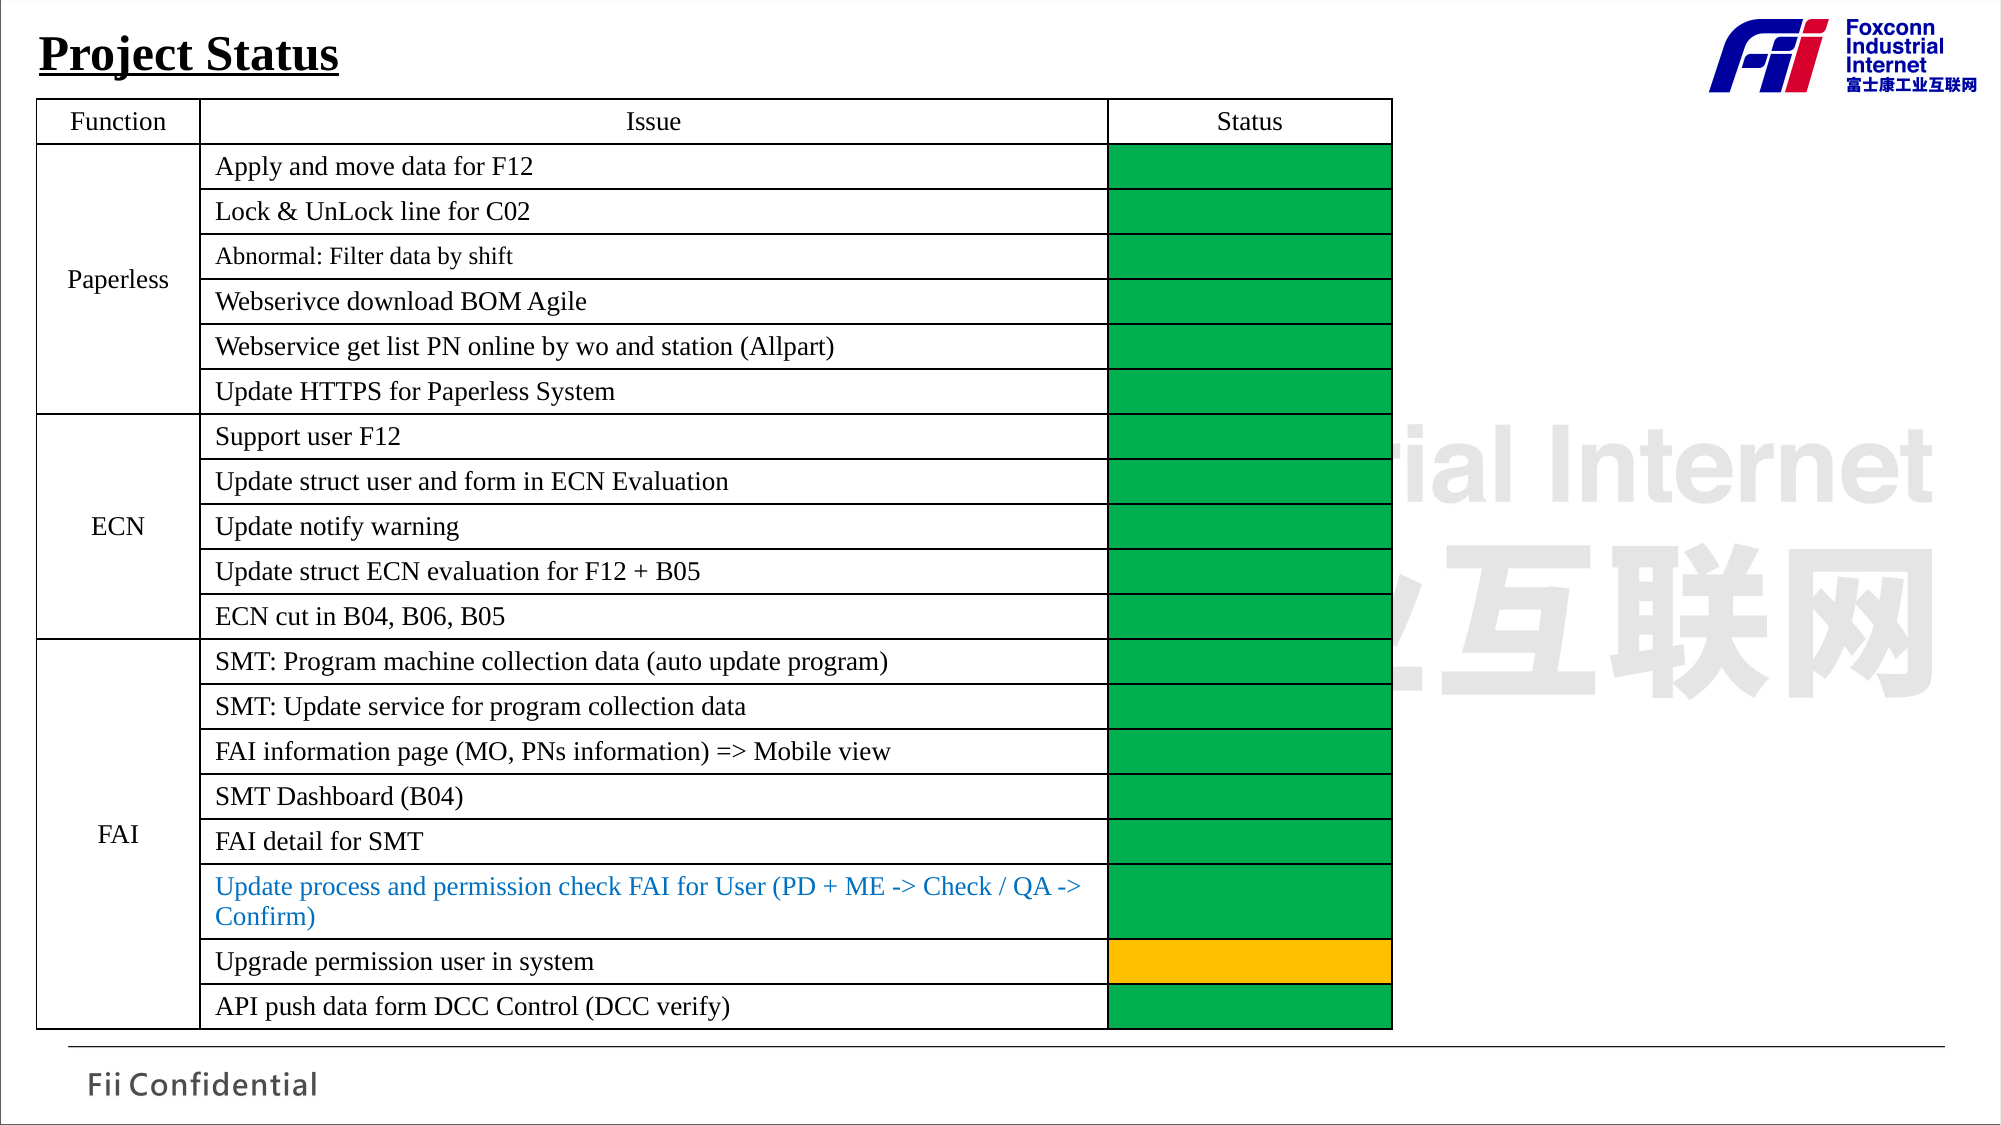

Project Status
| Function | Issue | Status |
| --- | --- | --- |
| Paperless | Apply and move data for F12 |  |
|  | Lock & UnLock line for C02 |  |
|  | Abnormal: Filter data by shift |  |
|  | Webserivce download BOM Agile |  |
|  | Webservice get list PN online by wo and station (Allpart) |  |
|  | Update HTTPS for Paperless System |  |
| ECN | Support user F12 |  |
|  | Update struct user and form in ECN Evaluation |  |
|  | Update notify warning |  |
|  | Update struct ECN evaluation for F12 + B05 |  |
|  | ECN cut in B04, B06, B05 |  |
| FAI | SMT: Program machine collection data (auto update program) |  |
|  | SMT: Update service for program collection data |  |
|  | FAI information page (MO, PNs information) => Mobile view |  |
|  | SMT Dashboard (B04) |  |
|  | FAI detail for SMT |  |
|  | Update process and permission check FAI for User (PD + ME -> Check / QA -> Confirm) |  |
|  | Upgrade permission user in system |  |
|  | API push data form DCC Control (DCC verify) |  |